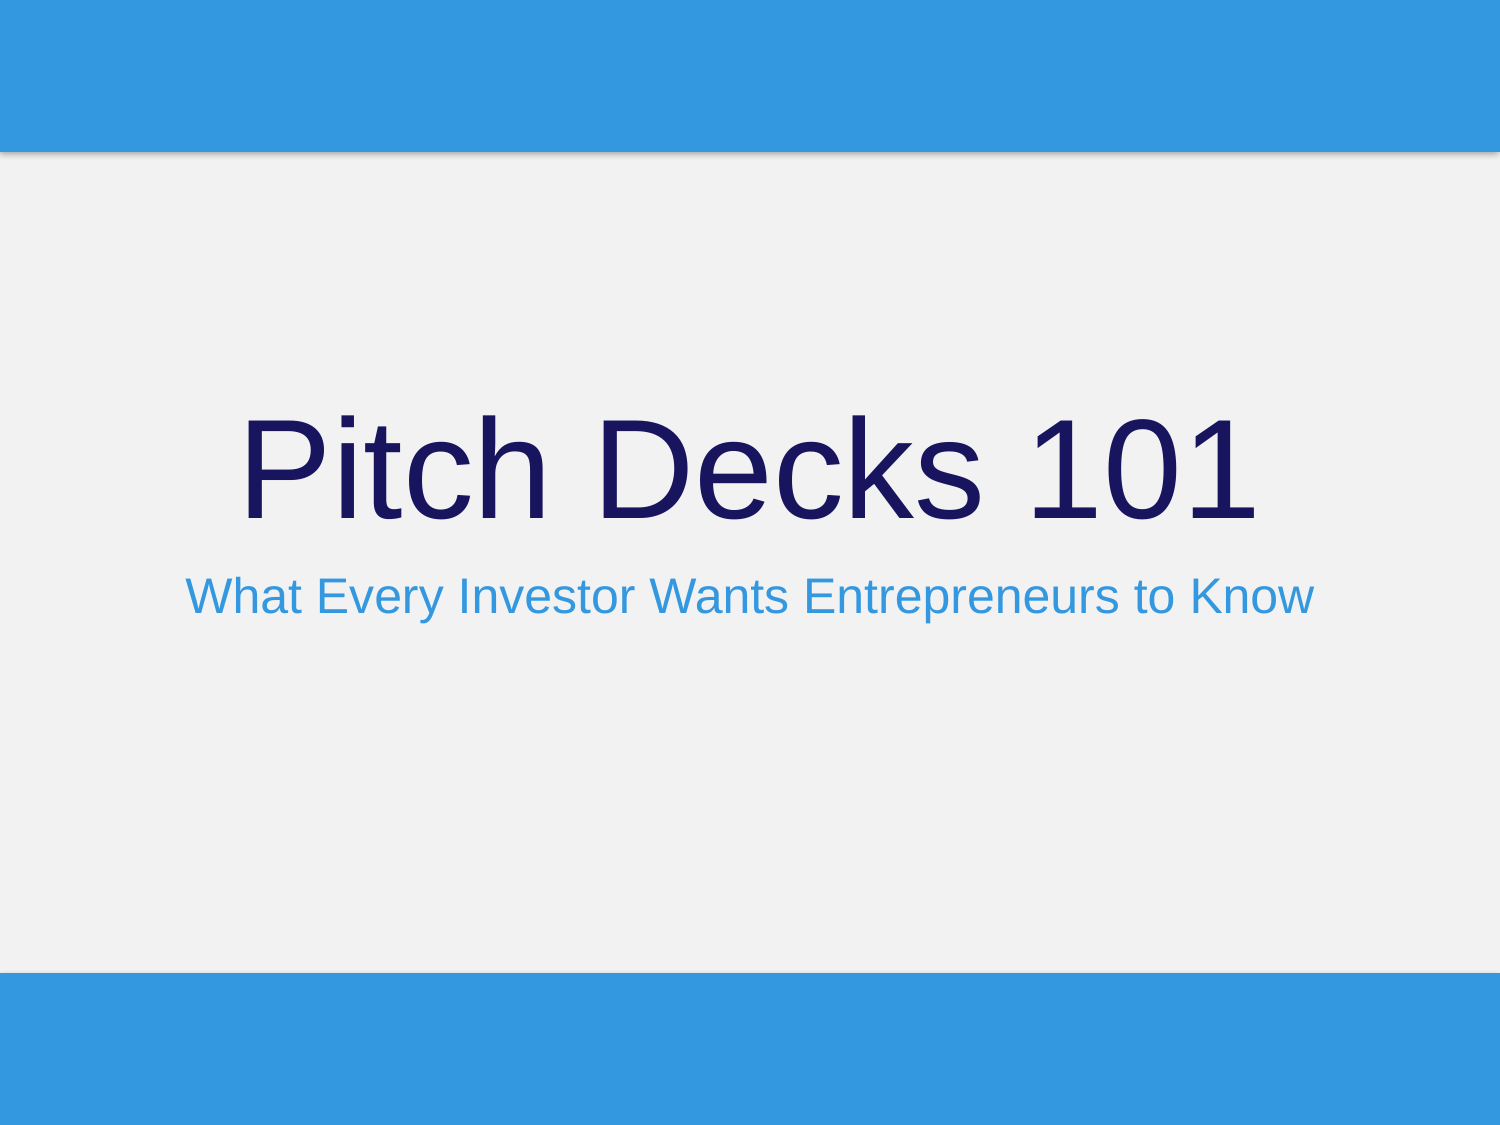

Pitch Decks 101
What Every Investor Wants Entrepreneurs to Know